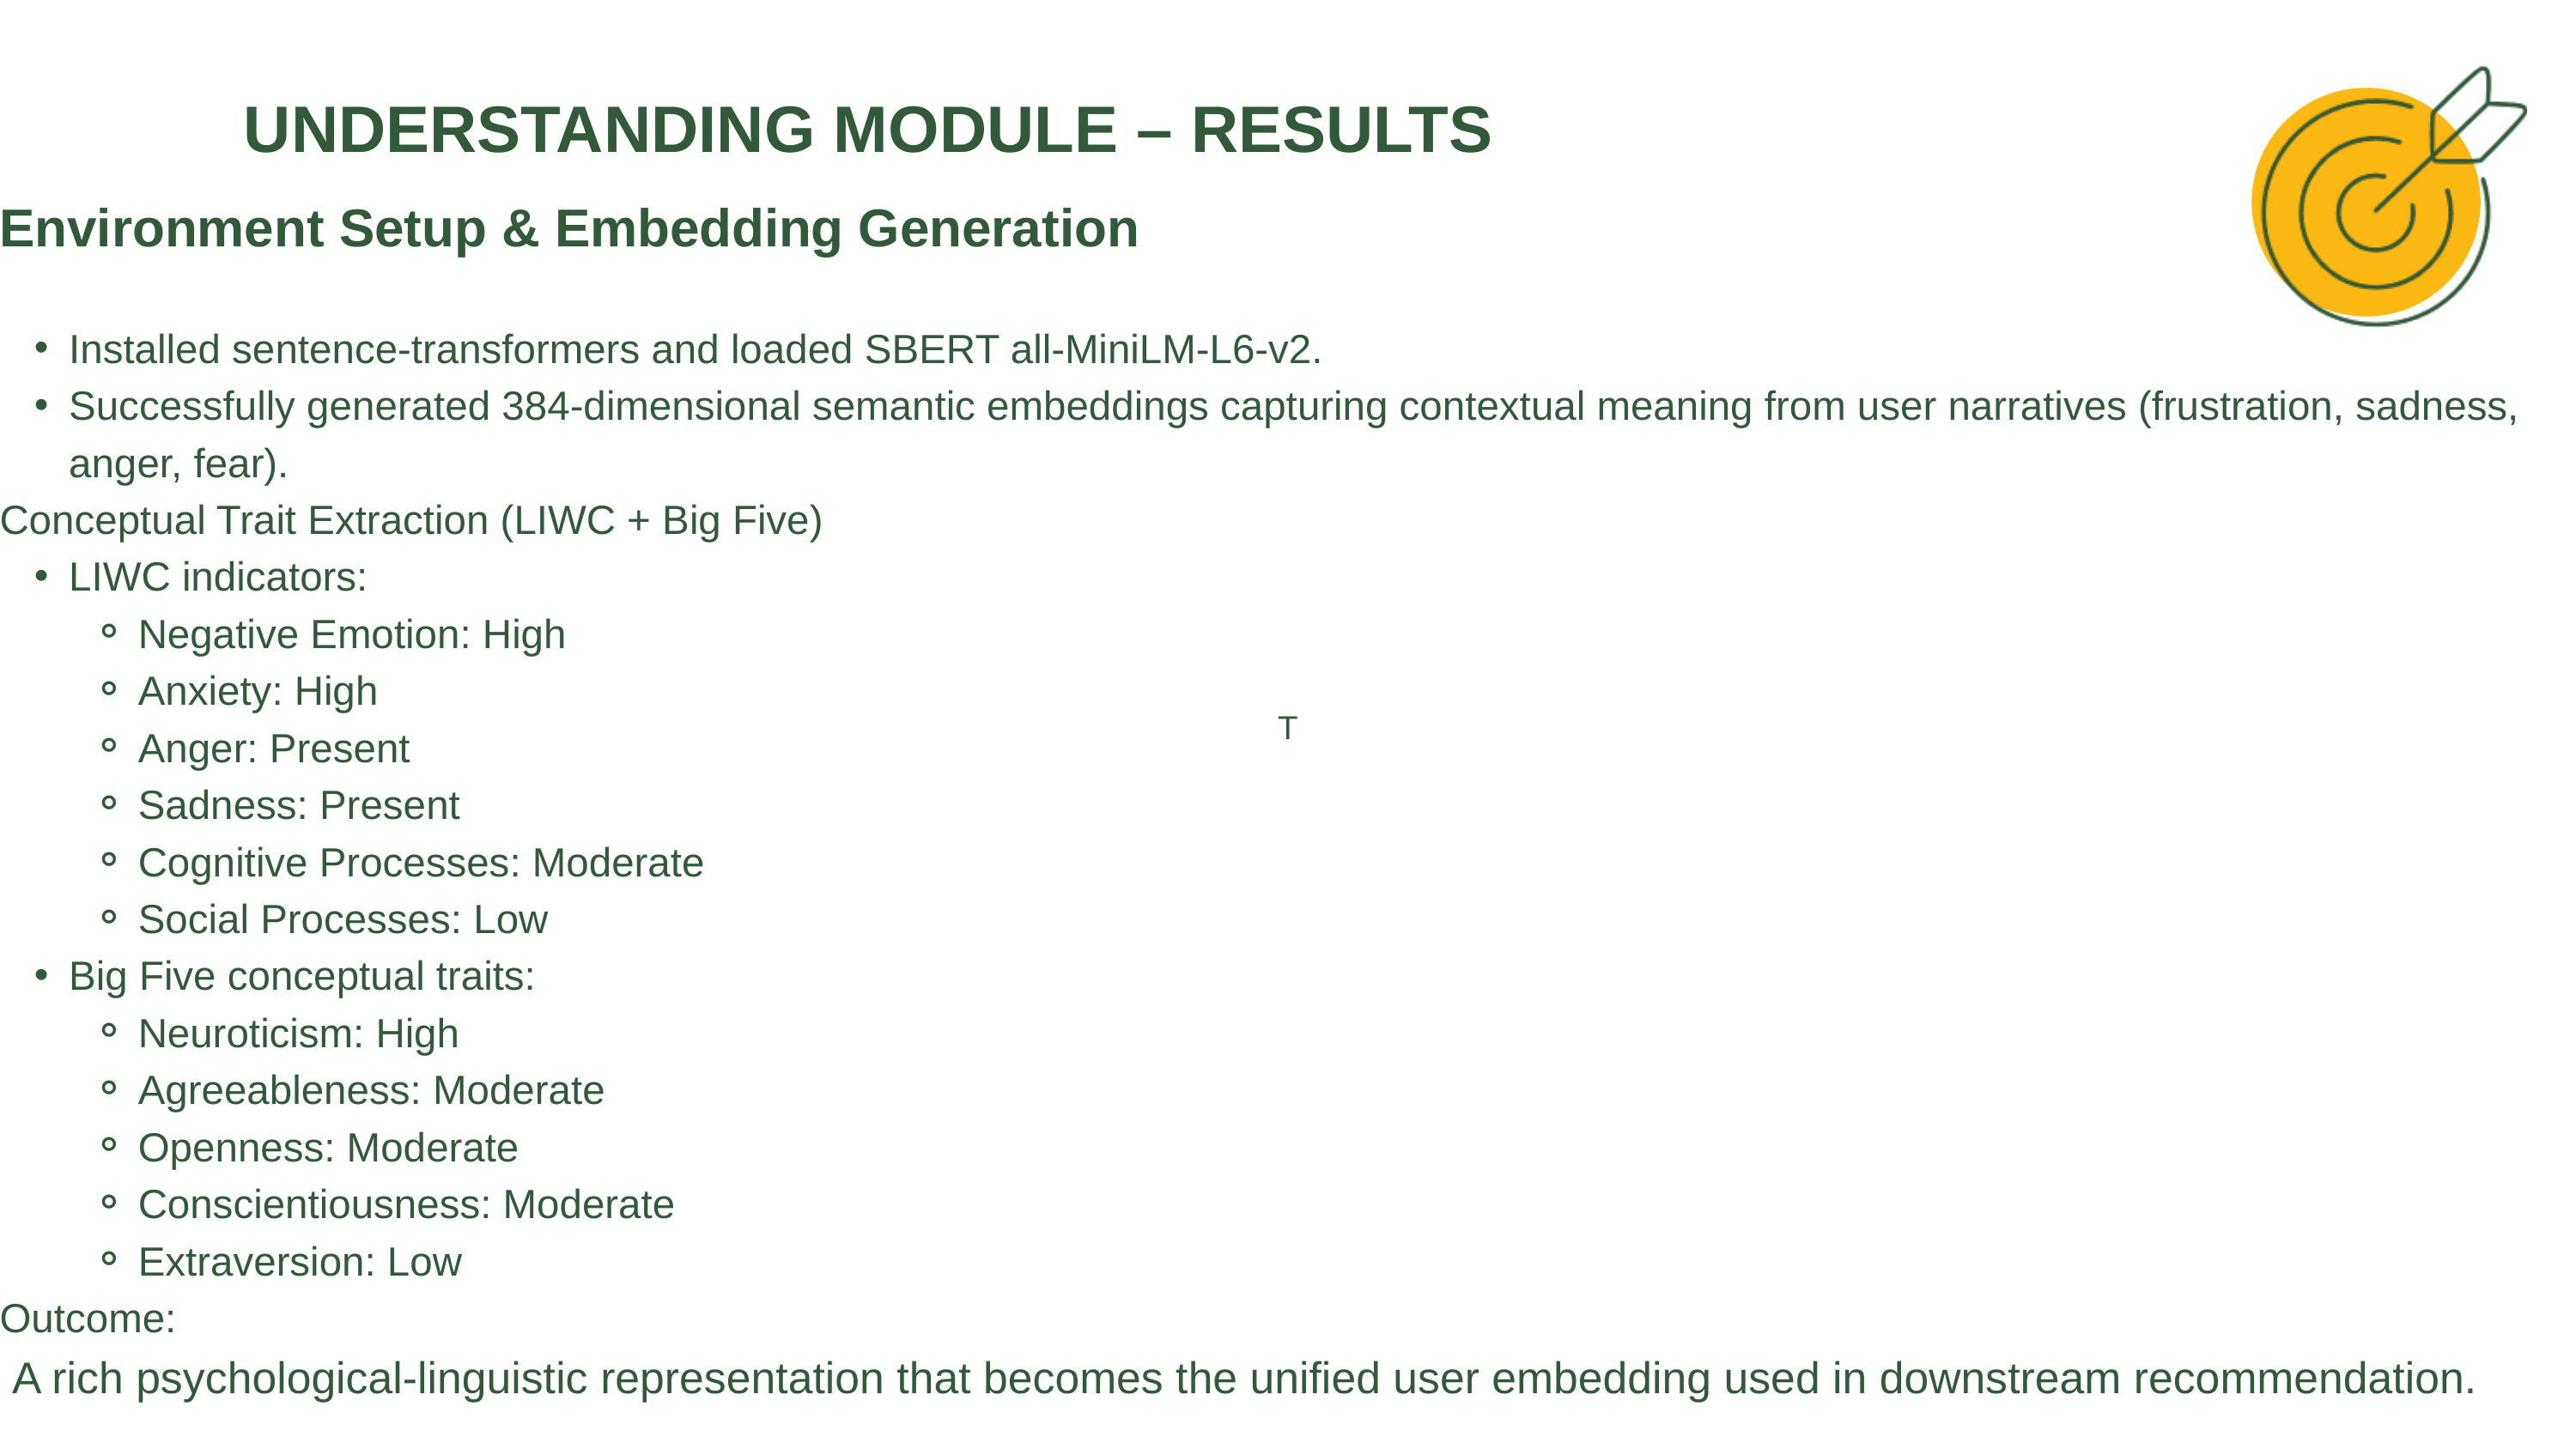

UNDERSTANDING MODULE – RESULTS

Environment Setup & Embedding Generation

Installed sentence-transformers and loaded SBERT all-MiniLM-L6-v2.
Successfully generated 384-dimensional semantic embeddings capturing contextual meaning from user narratives (frustration, sadness, anger, fear).
Conceptual Trait Extraction (LIWC + Big Five)
LIWC indicators:
Negative Emotion: High
Anxiety: High
Anger: Present
Sadness: Present
Cognitive Processes: Moderate
Social Processes: Low
Big Five conceptual traits:
Neuroticism: High
Agreeableness: Moderate
Openness: Moderate
Conscientiousness: Moderate
Extraversion: Low
Outcome:
 A rich psychological-linguistic representation that becomes the unified user embedding used in downstream recommendation.

T